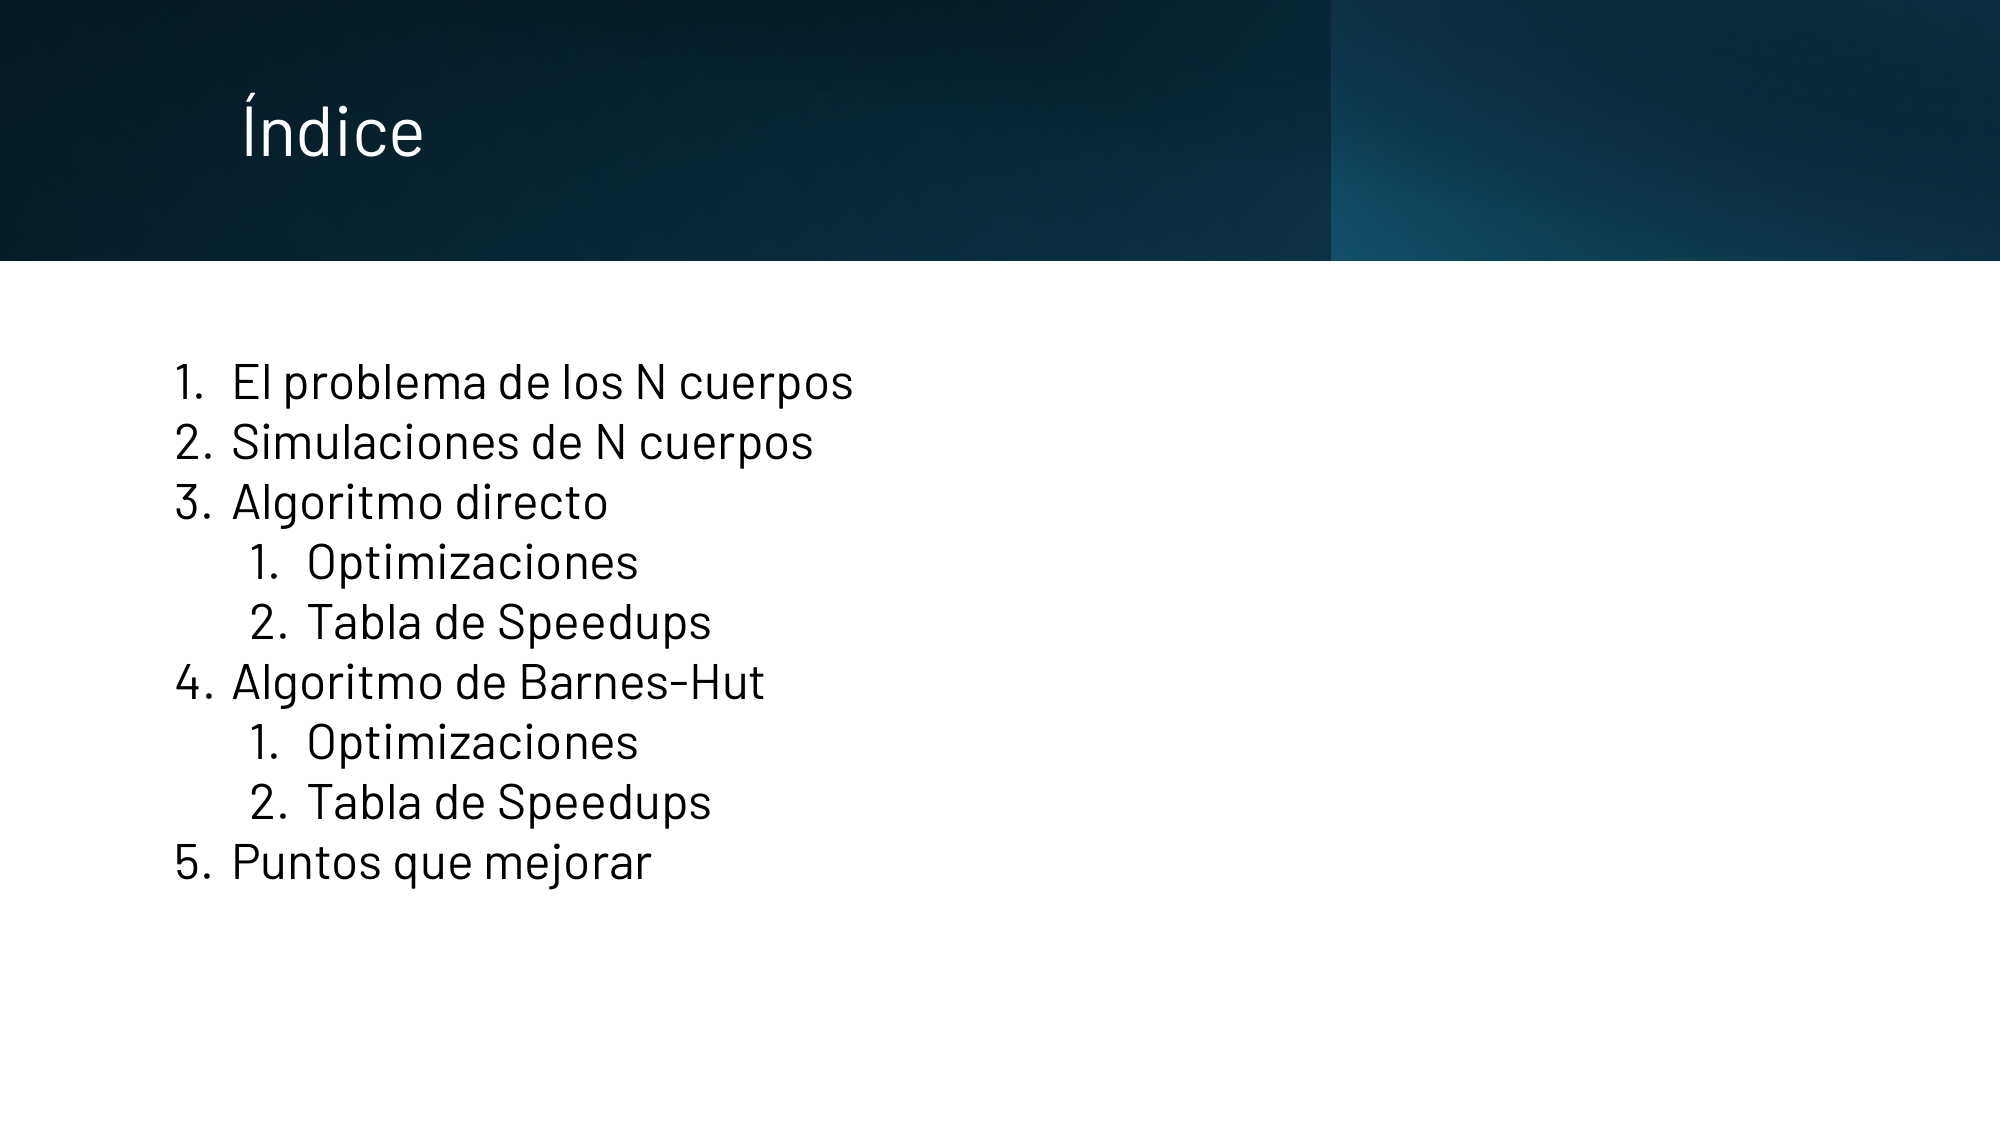

# Índice
El problema de los N cuerpos
Simulaciones de N cuerpos
Algoritmo directo
Optimizaciones
Tabla de Speedups
Algoritmo de Barnes-Hut
Optimizaciones
Tabla de Speedups
Puntos que mejorar